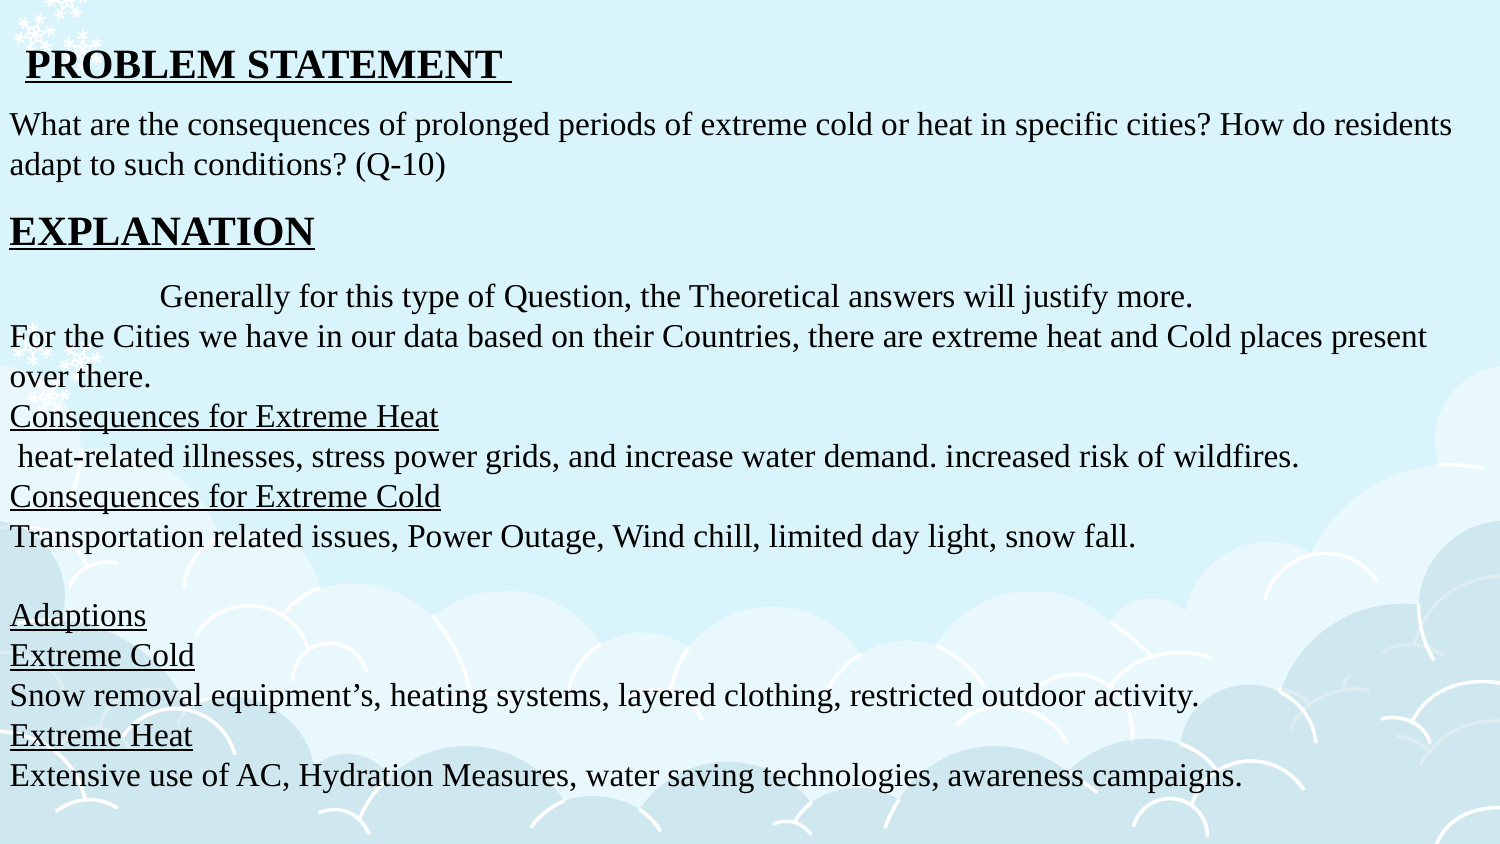

PROBLEM STATEMENT
What are the consequences of prolonged periods of extreme cold or heat in specific cities? How do residents adapt to such conditions? (Q-10)
EXPLANATION
	Generally for this type of Question, the Theoretical answers will justify more.
For the Cities we have in our data based on their Countries, there are extreme heat and Cold places present over there.
Consequences for Extreme Heat
 heat-related illnesses, stress power grids, and increase water demand. increased risk of wildfires.
Consequences for Extreme Cold
Transportation related issues, Power Outage, Wind chill, limited day light, snow fall.

Adaptions
Extreme Cold
Snow removal equipment’s, heating systems, layered clothing, restricted outdoor activity.
Extreme Heat
Extensive use of AC, Hydration Measures, water saving technologies, awareness campaigns.